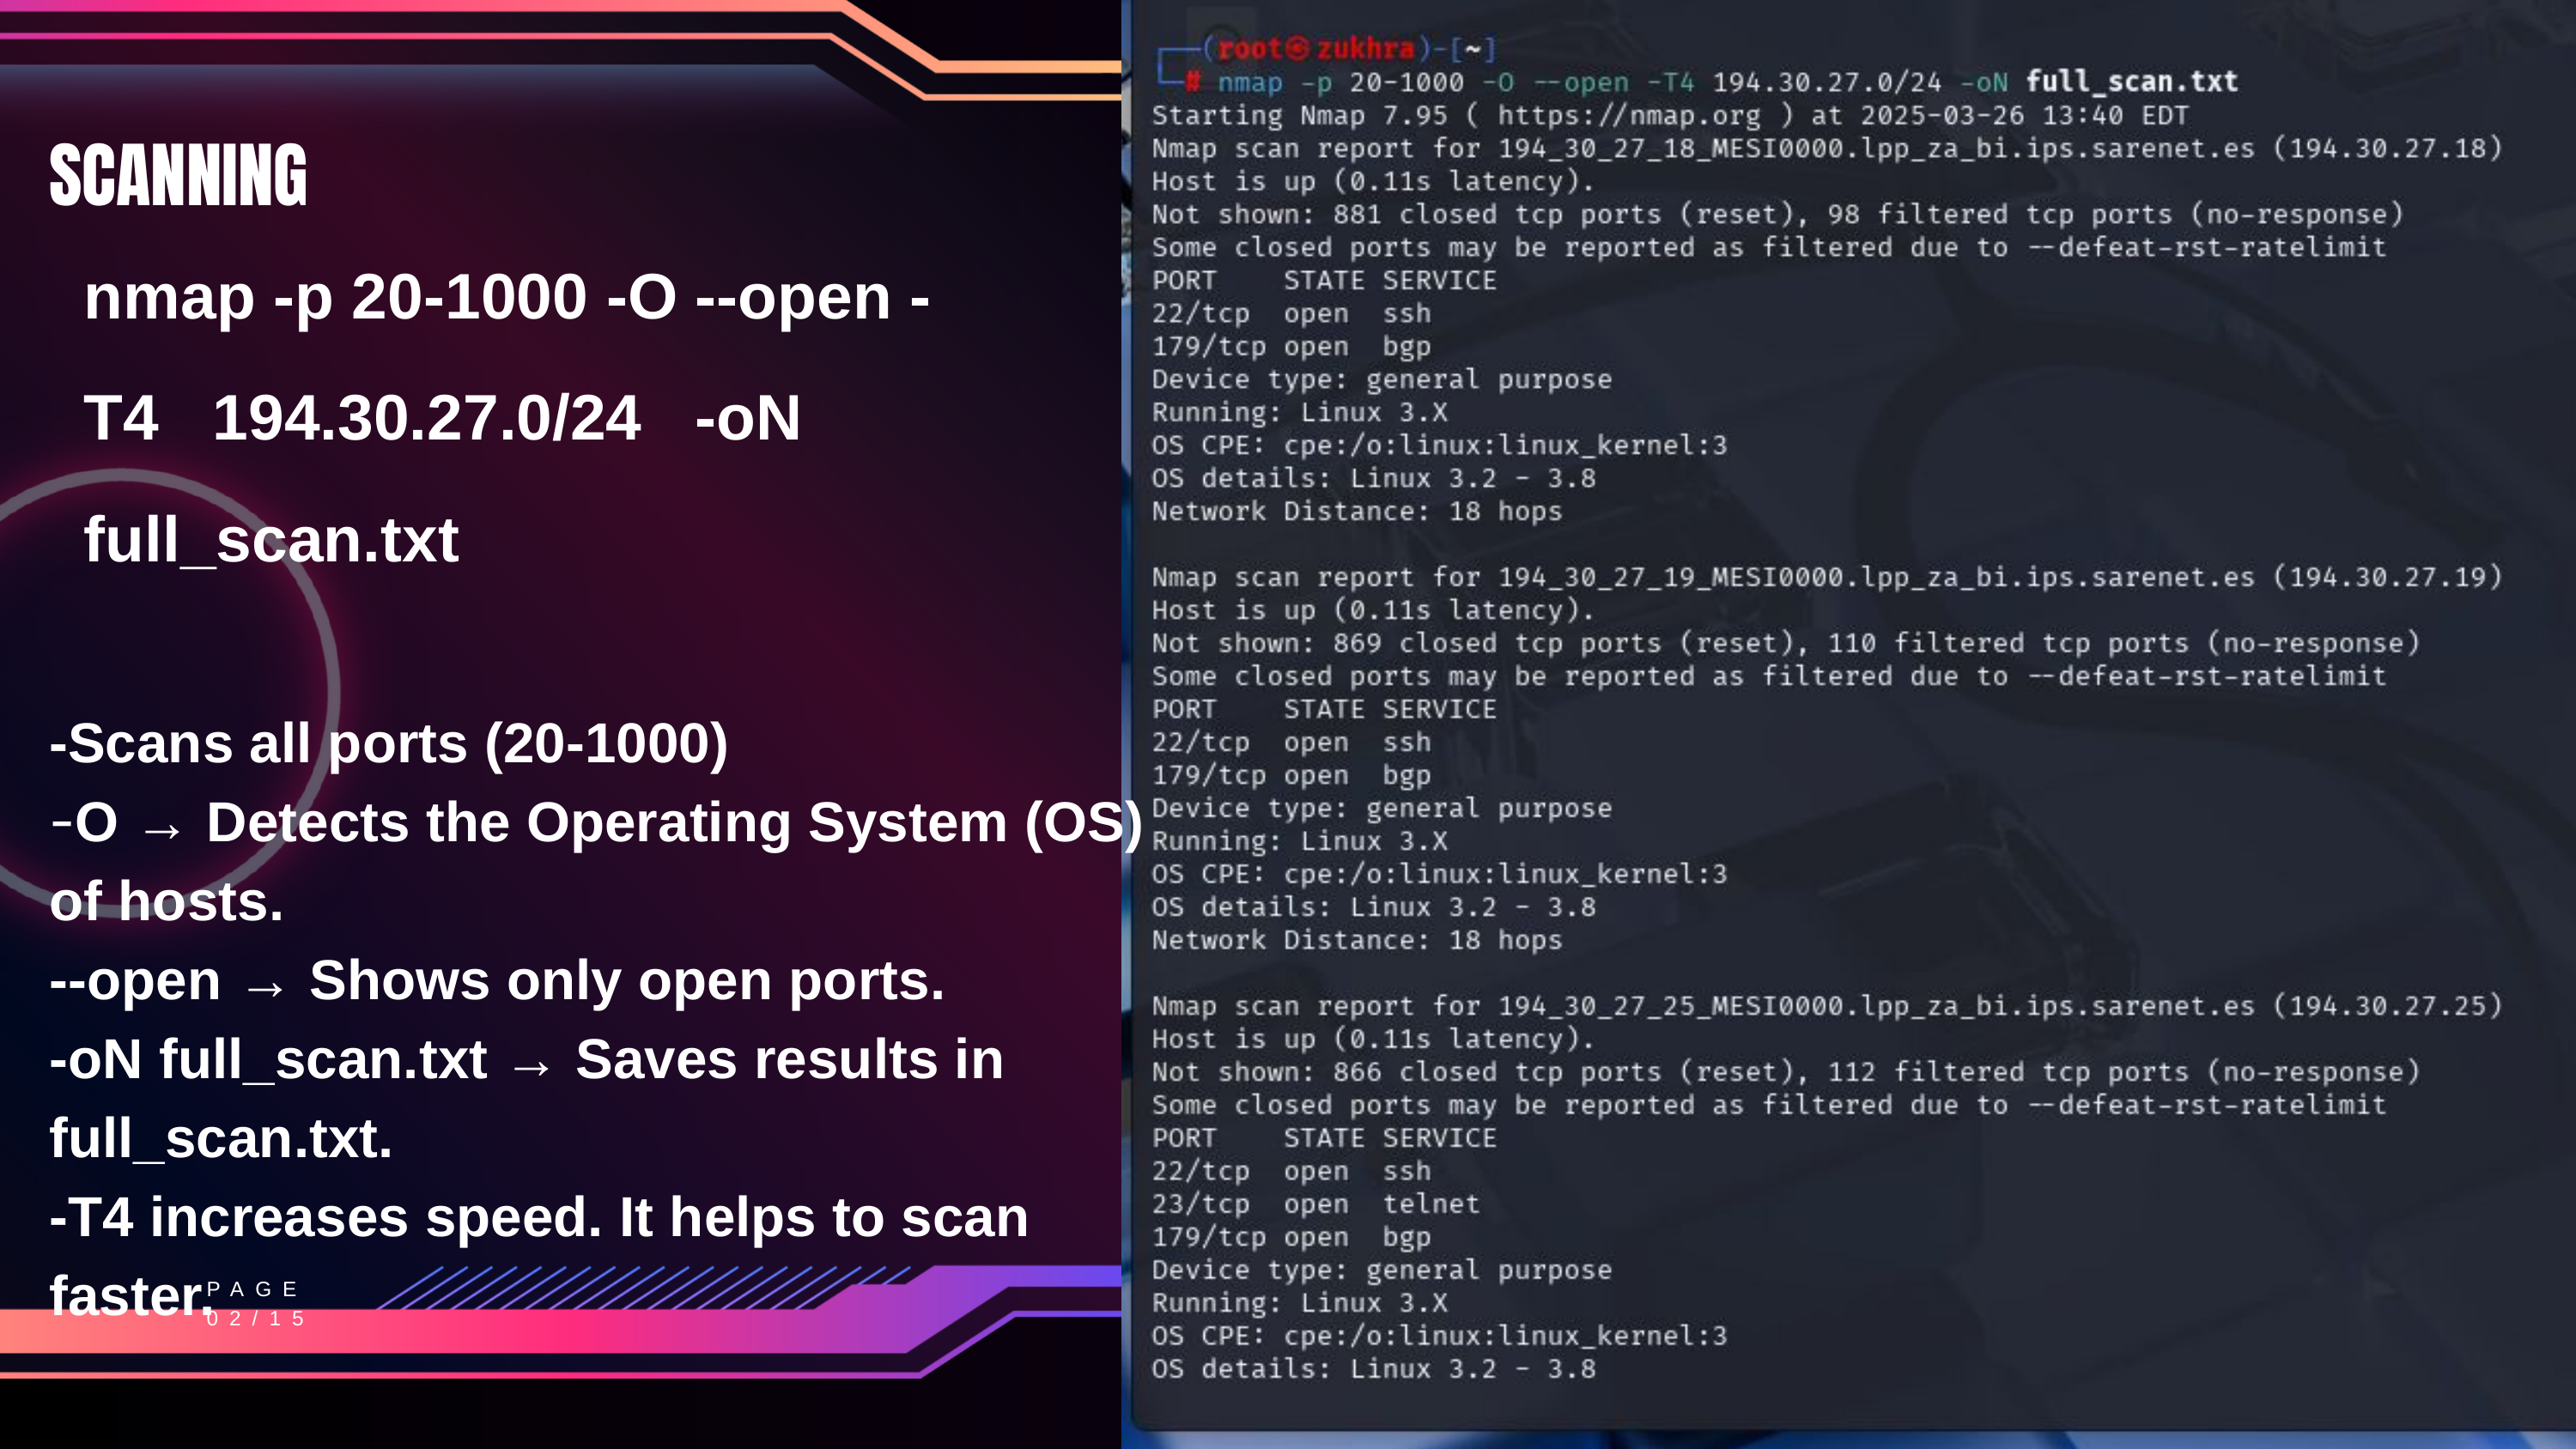

SCANNING
nmap -p 20-1000 -O --open -T4   194.30.27.0/24   -oN  full_scan.txt

-Scans all ports (20-1000)
-O → Detects the Operating System (OS) of hosts.
--open → Shows only open ports.
-oN full_scan.txt → Saves results in full_scan.txt.
-T4 increases speed. It helps to scan faster.
PAGE
02/15